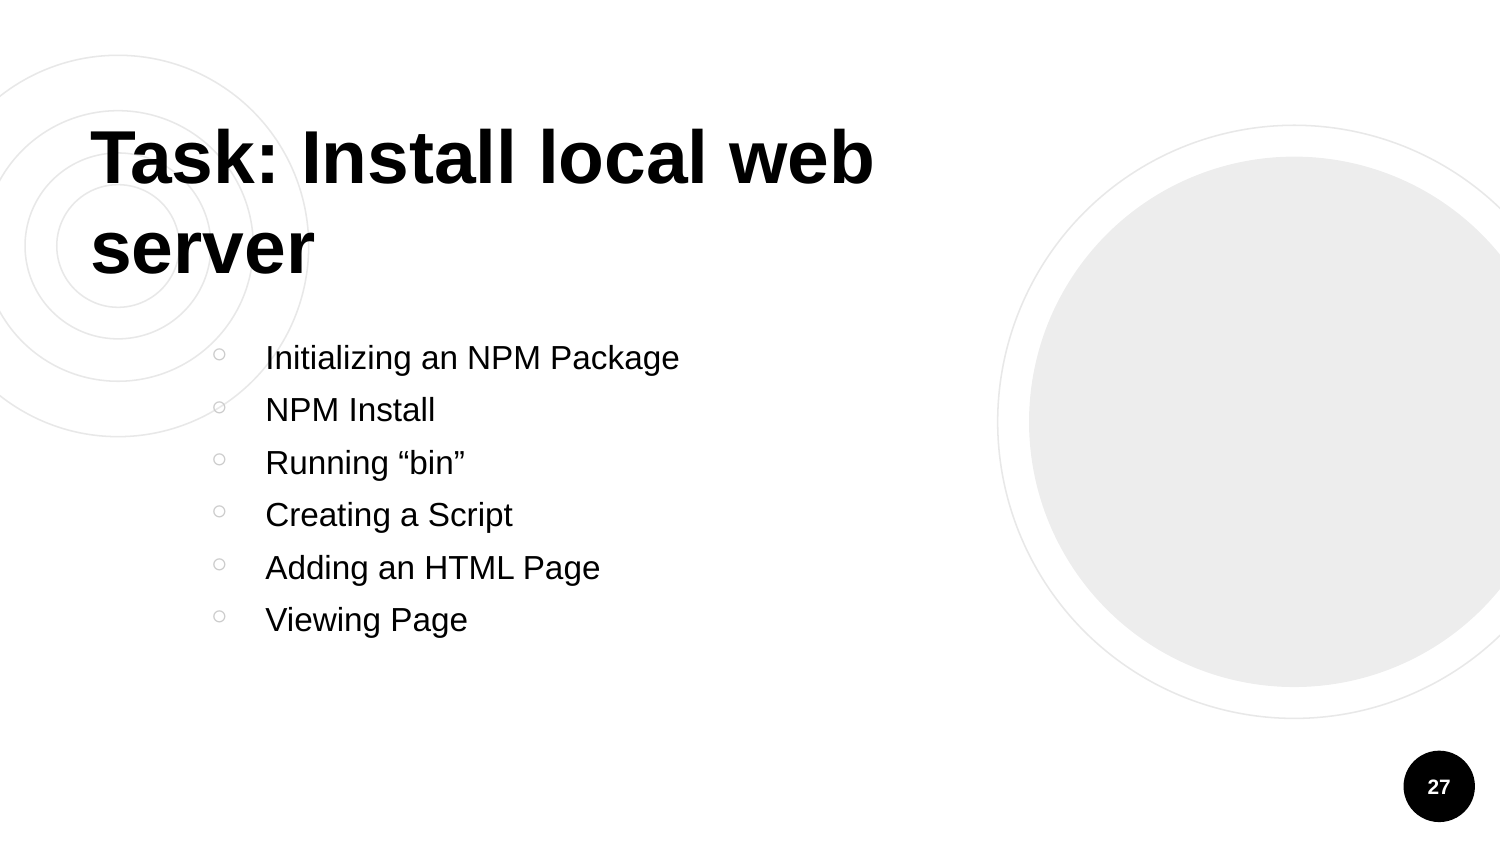

# Task: Install local web server
Initializing an NPM Package
NPM Install
Running “bin”
Creating a Script
Adding an HTML Page
Viewing Page
27